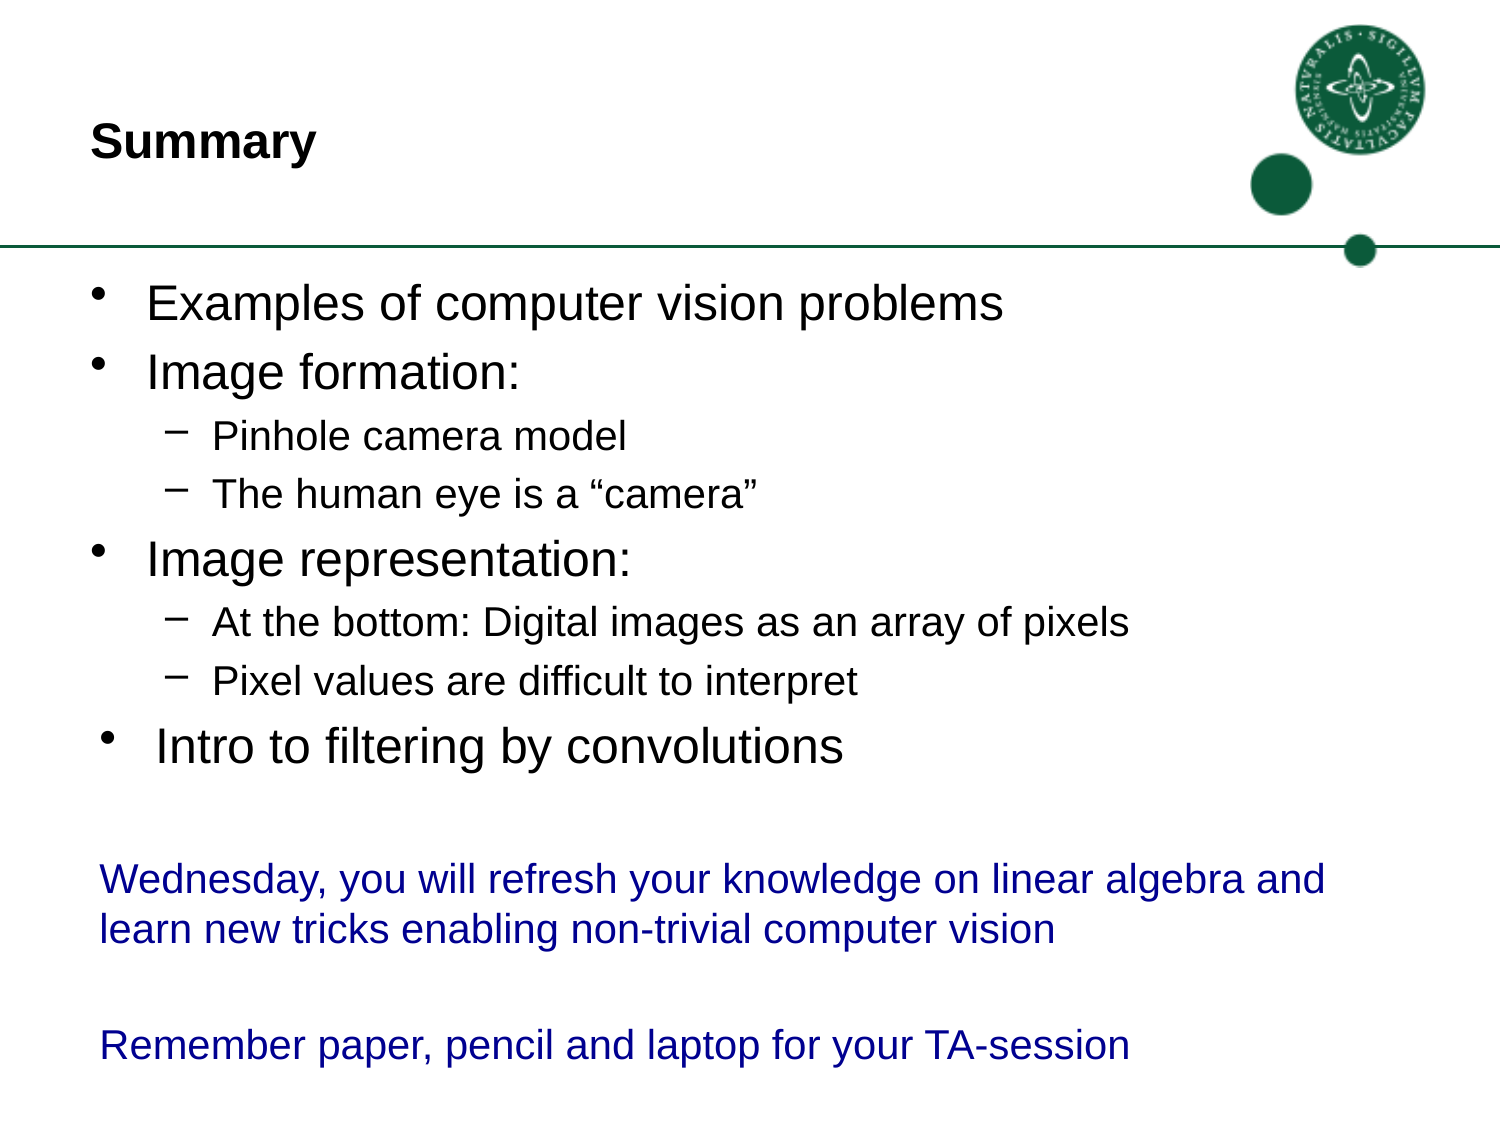

# Summary
Examples of computer vision problems
Image formation:
Pinhole camera model
The human eye is a “camera”
Image representation:
At the bottom: Digital images as an array of pixels
Pixel values are difficult to interpret
Intro to filtering by convolutions

Wednesday, you will refresh your knowledge on linear algebra and learn new tricks enabling non-trivial computer vision

Remember paper, pencil and laptop for your TA-session